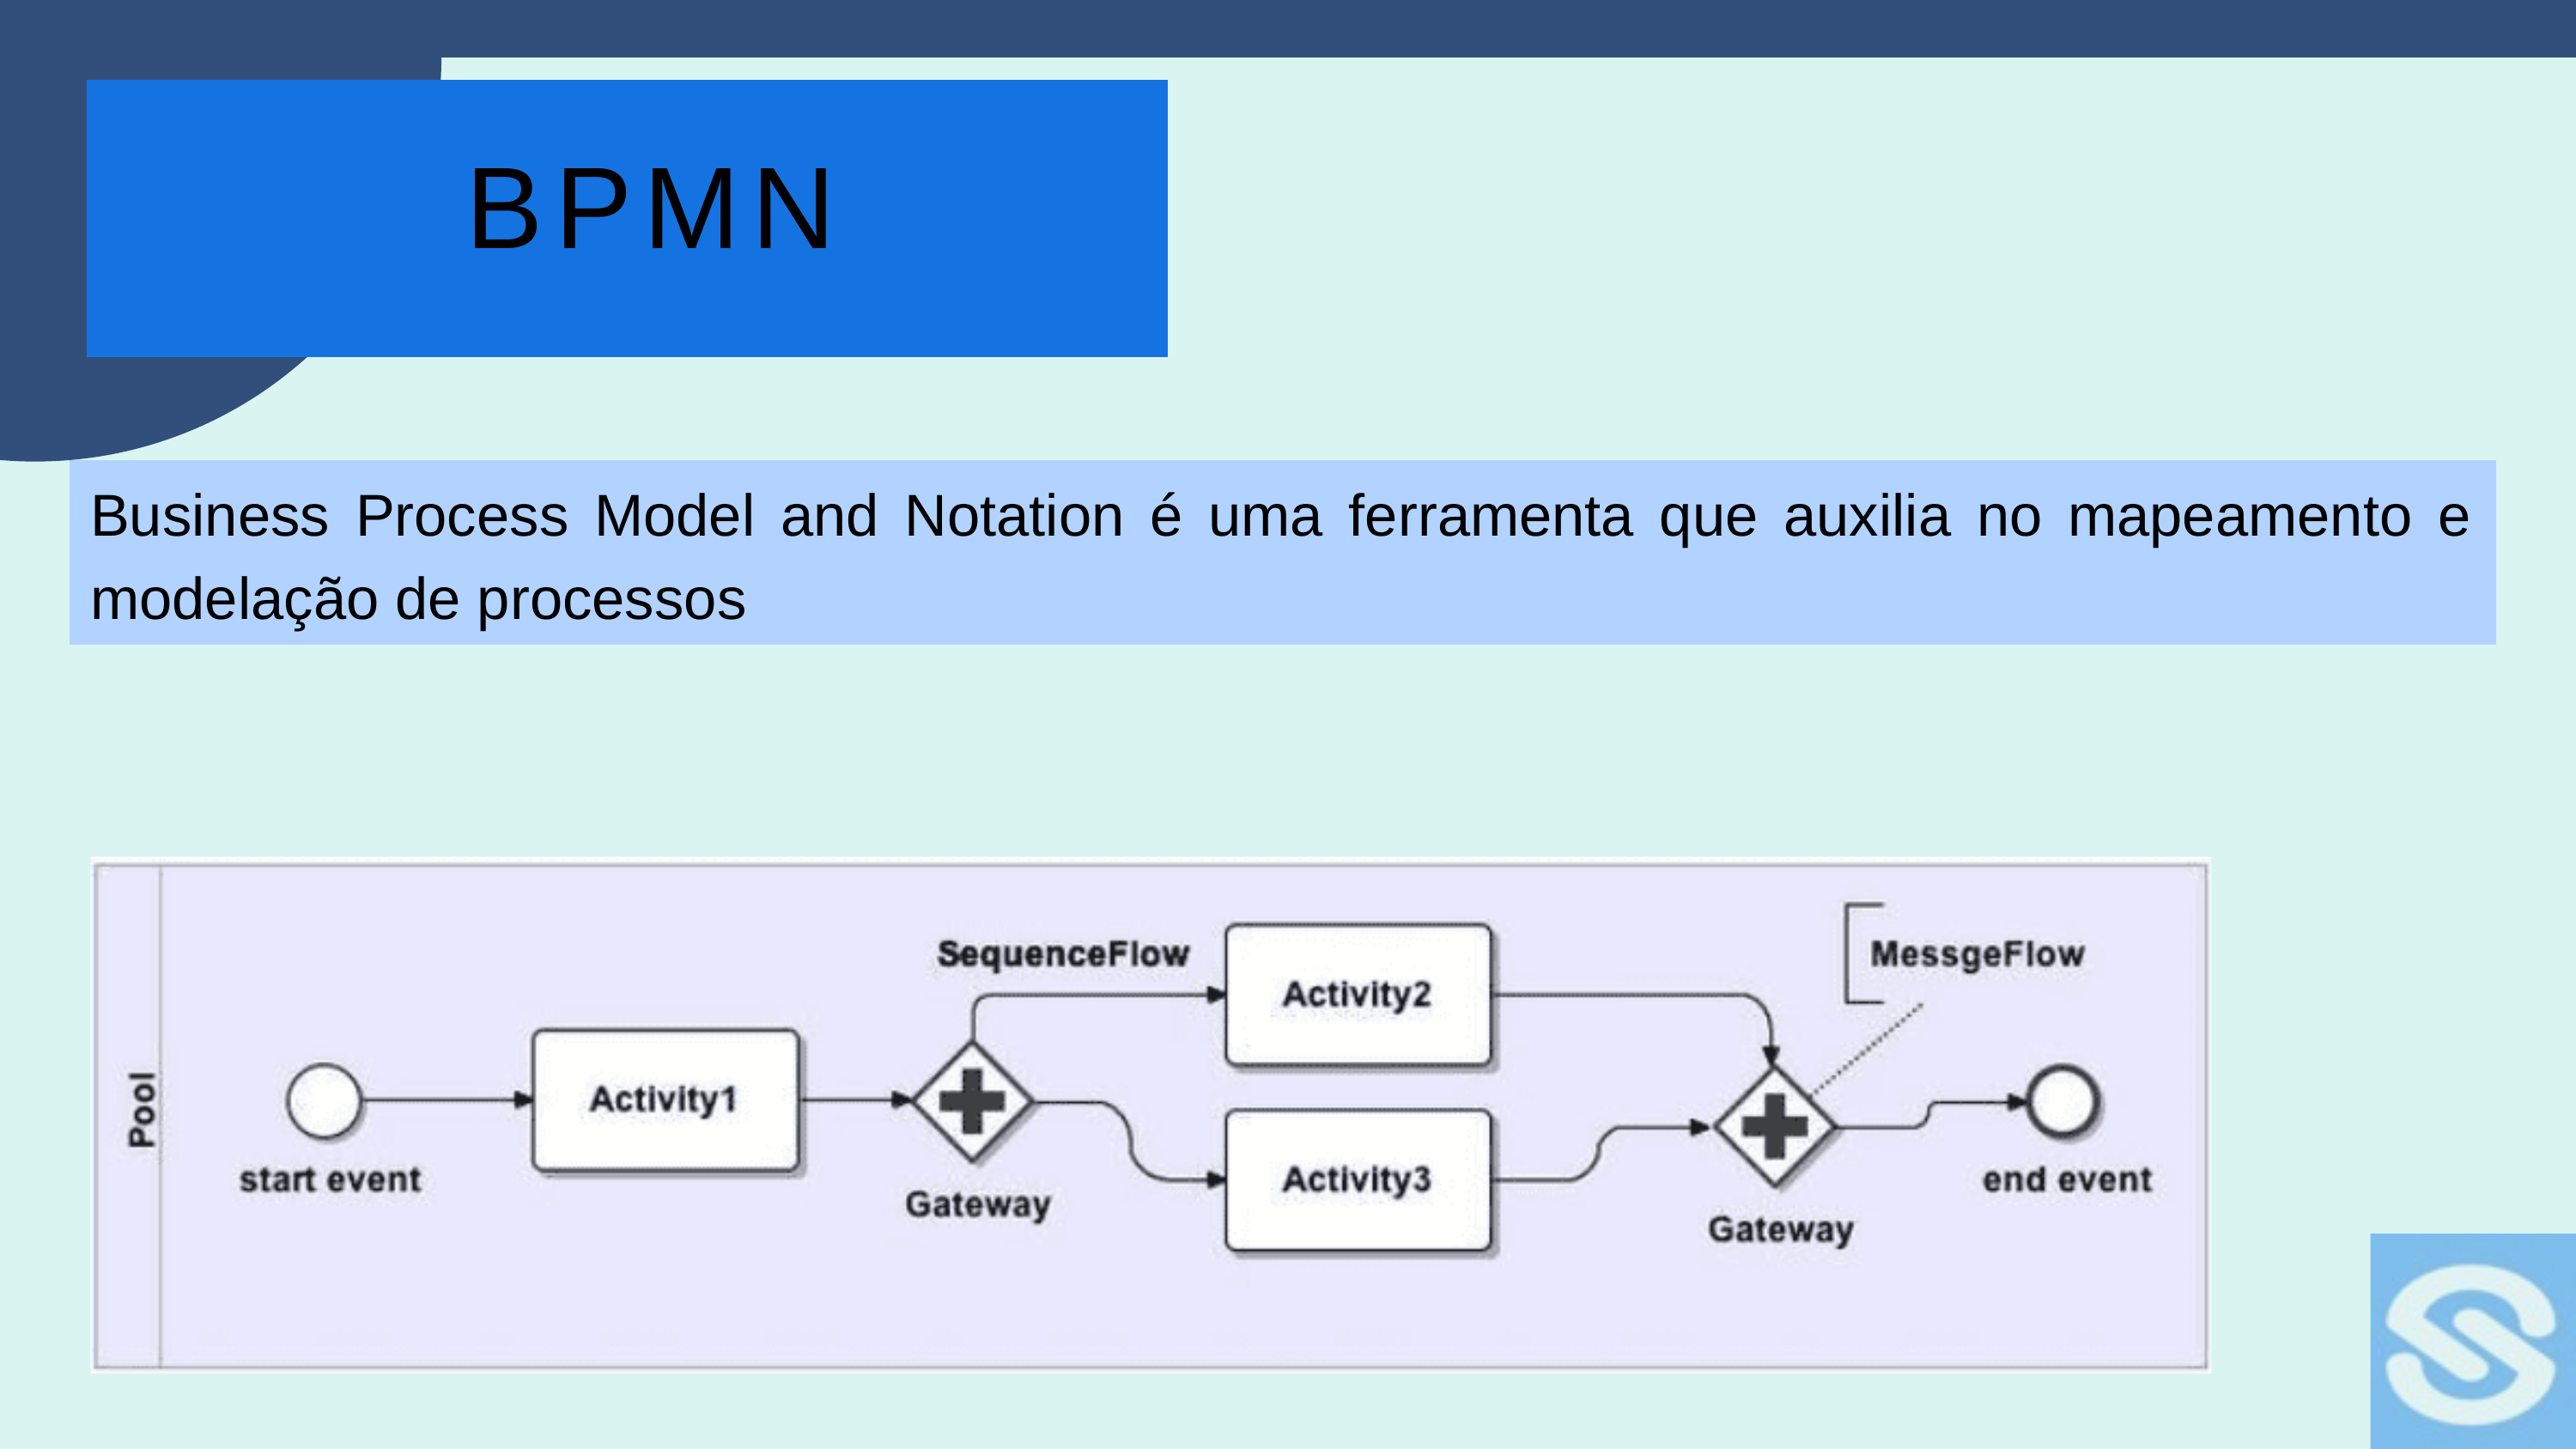

BPMN

Business Process Model and Notation é uma ferramenta que auxilia no mapeamento e modelação de processos